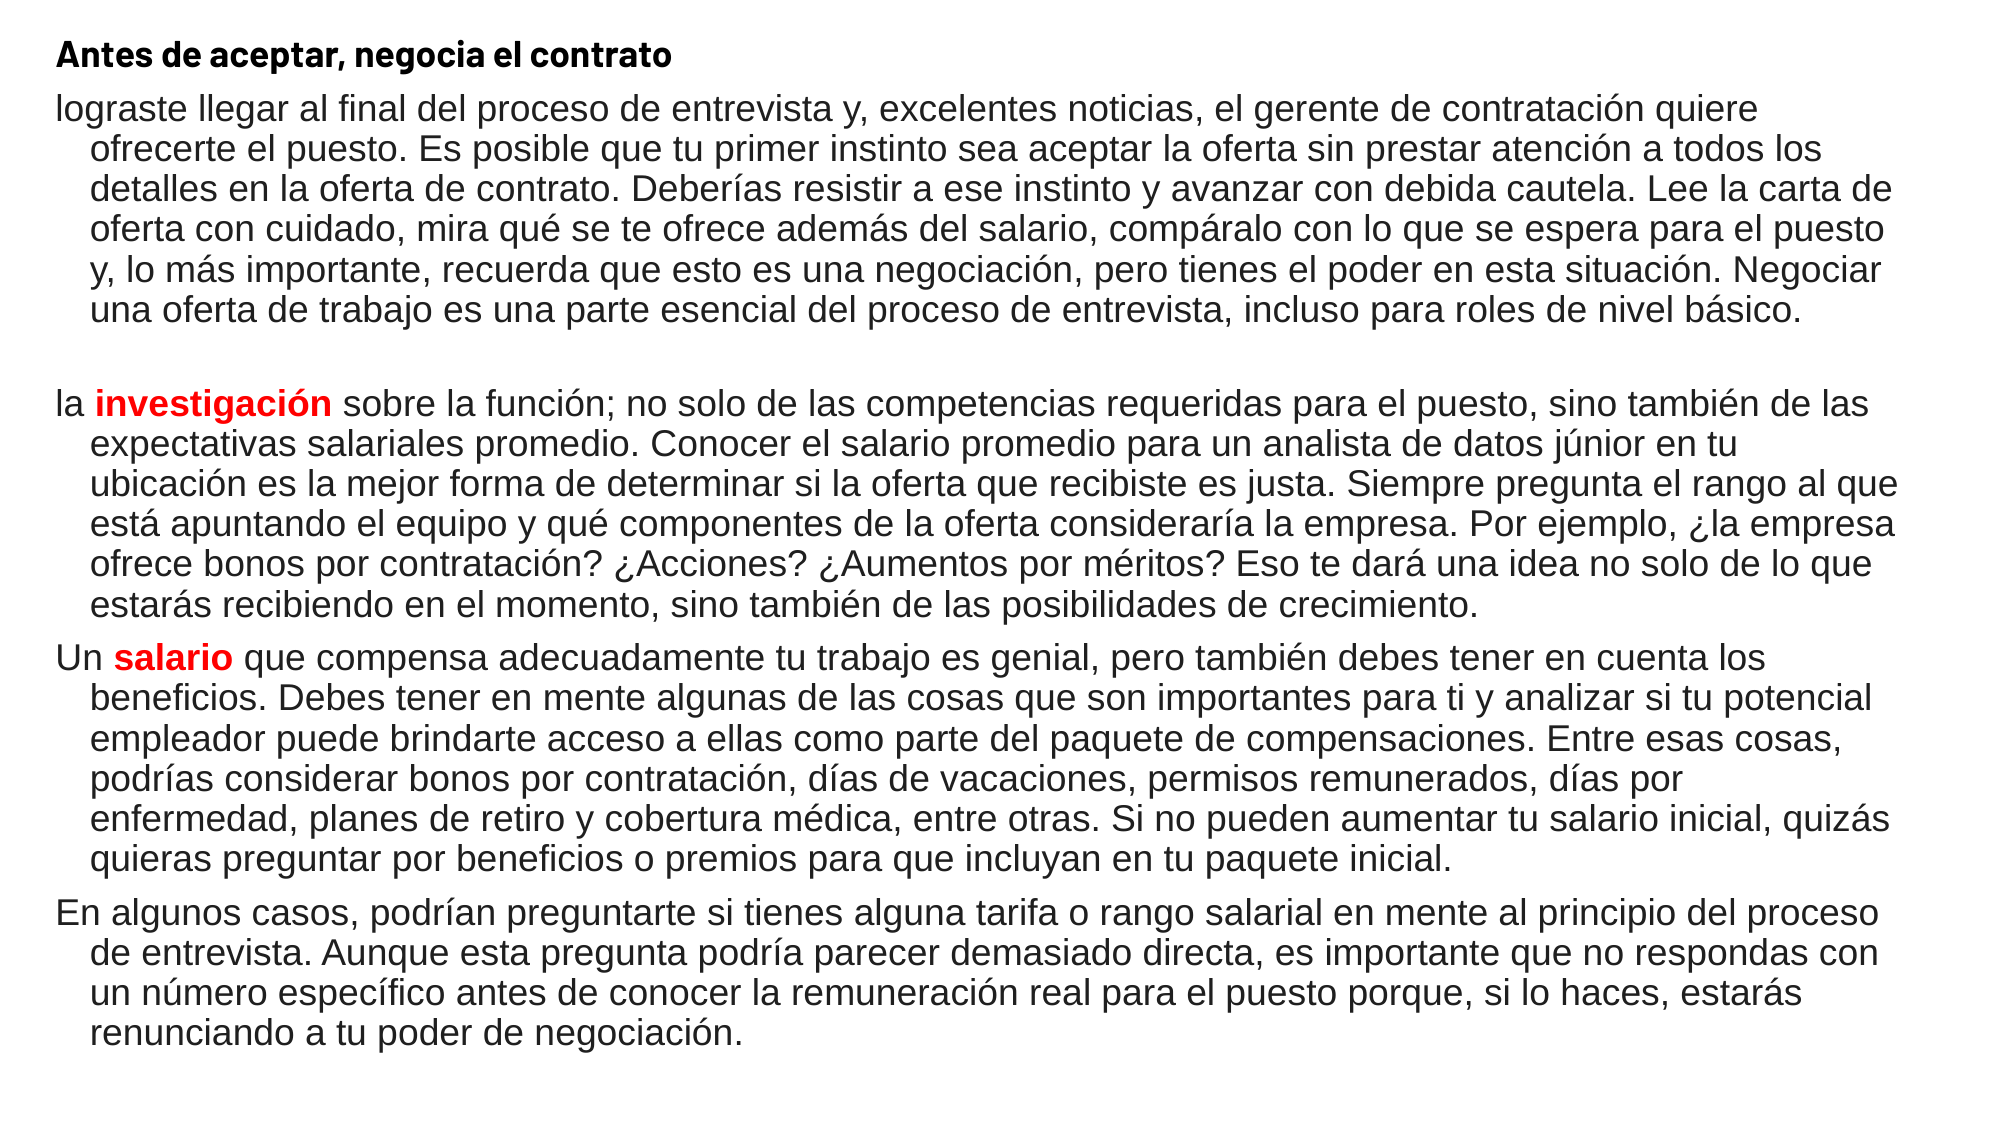

Antes de aceptar, negocia el contrato
lograste llegar al final del proceso de entrevista y, excelentes noticias, el gerente de contratación quiere ofrecerte el puesto. Es posible que tu primer instinto sea aceptar la oferta sin prestar atención a todos los detalles en la oferta de contrato. Deberías resistir a ese instinto y avanzar con debida cautela. Lee la carta de oferta con cuidado, mira qué se te ofrece además del salario, compáralo con lo que se espera para el puesto y, lo más importante, recuerda que esto es una negociación, pero tienes el poder en esta situación. Negociar una oferta de trabajo es una parte esencial del proceso de entrevista, incluso para roles de nivel básico.
la investigación sobre la función; no solo de las competencias requeridas para el puesto, sino también de las expectativas salariales promedio. Conocer el salario promedio para un analista de datos júnior en tu ubicación es la mejor forma de determinar si la oferta que recibiste es justa. Siempre pregunta el rango al que está apuntando el equipo y qué componentes de la oferta consideraría la empresa. Por ejemplo, ¿la empresa ofrece bonos por contratación? ¿Acciones? ¿Aumentos por méritos? Eso te dará una idea no solo de lo que estarás recibiendo en el momento, sino también de las posibilidades de crecimiento.
Un salario que compensa adecuadamente tu trabajo es genial, pero también debes tener en cuenta los beneficios. Debes tener en mente algunas de las cosas que son importantes para ti y analizar si tu potencial empleador puede brindarte acceso a ellas como parte del paquete de compensaciones. Entre esas cosas, podrías considerar bonos por contratación, días de vacaciones, permisos remunerados, días por enfermedad, planes de retiro y cobertura médica, entre otras. Si no pueden aumentar tu salario inicial, quizás quieras preguntar por beneficios o premios para que incluyan en tu paquete inicial.
En algunos casos, podrían preguntarte si tienes alguna tarifa o rango salarial en mente al principio del proceso de entrevista. Aunque esta pregunta podría parecer demasiado directa, es importante que no respondas con un número específico antes de conocer la remuneración real para el puesto porque, si lo haces, estarás renunciando a tu poder de negociación.